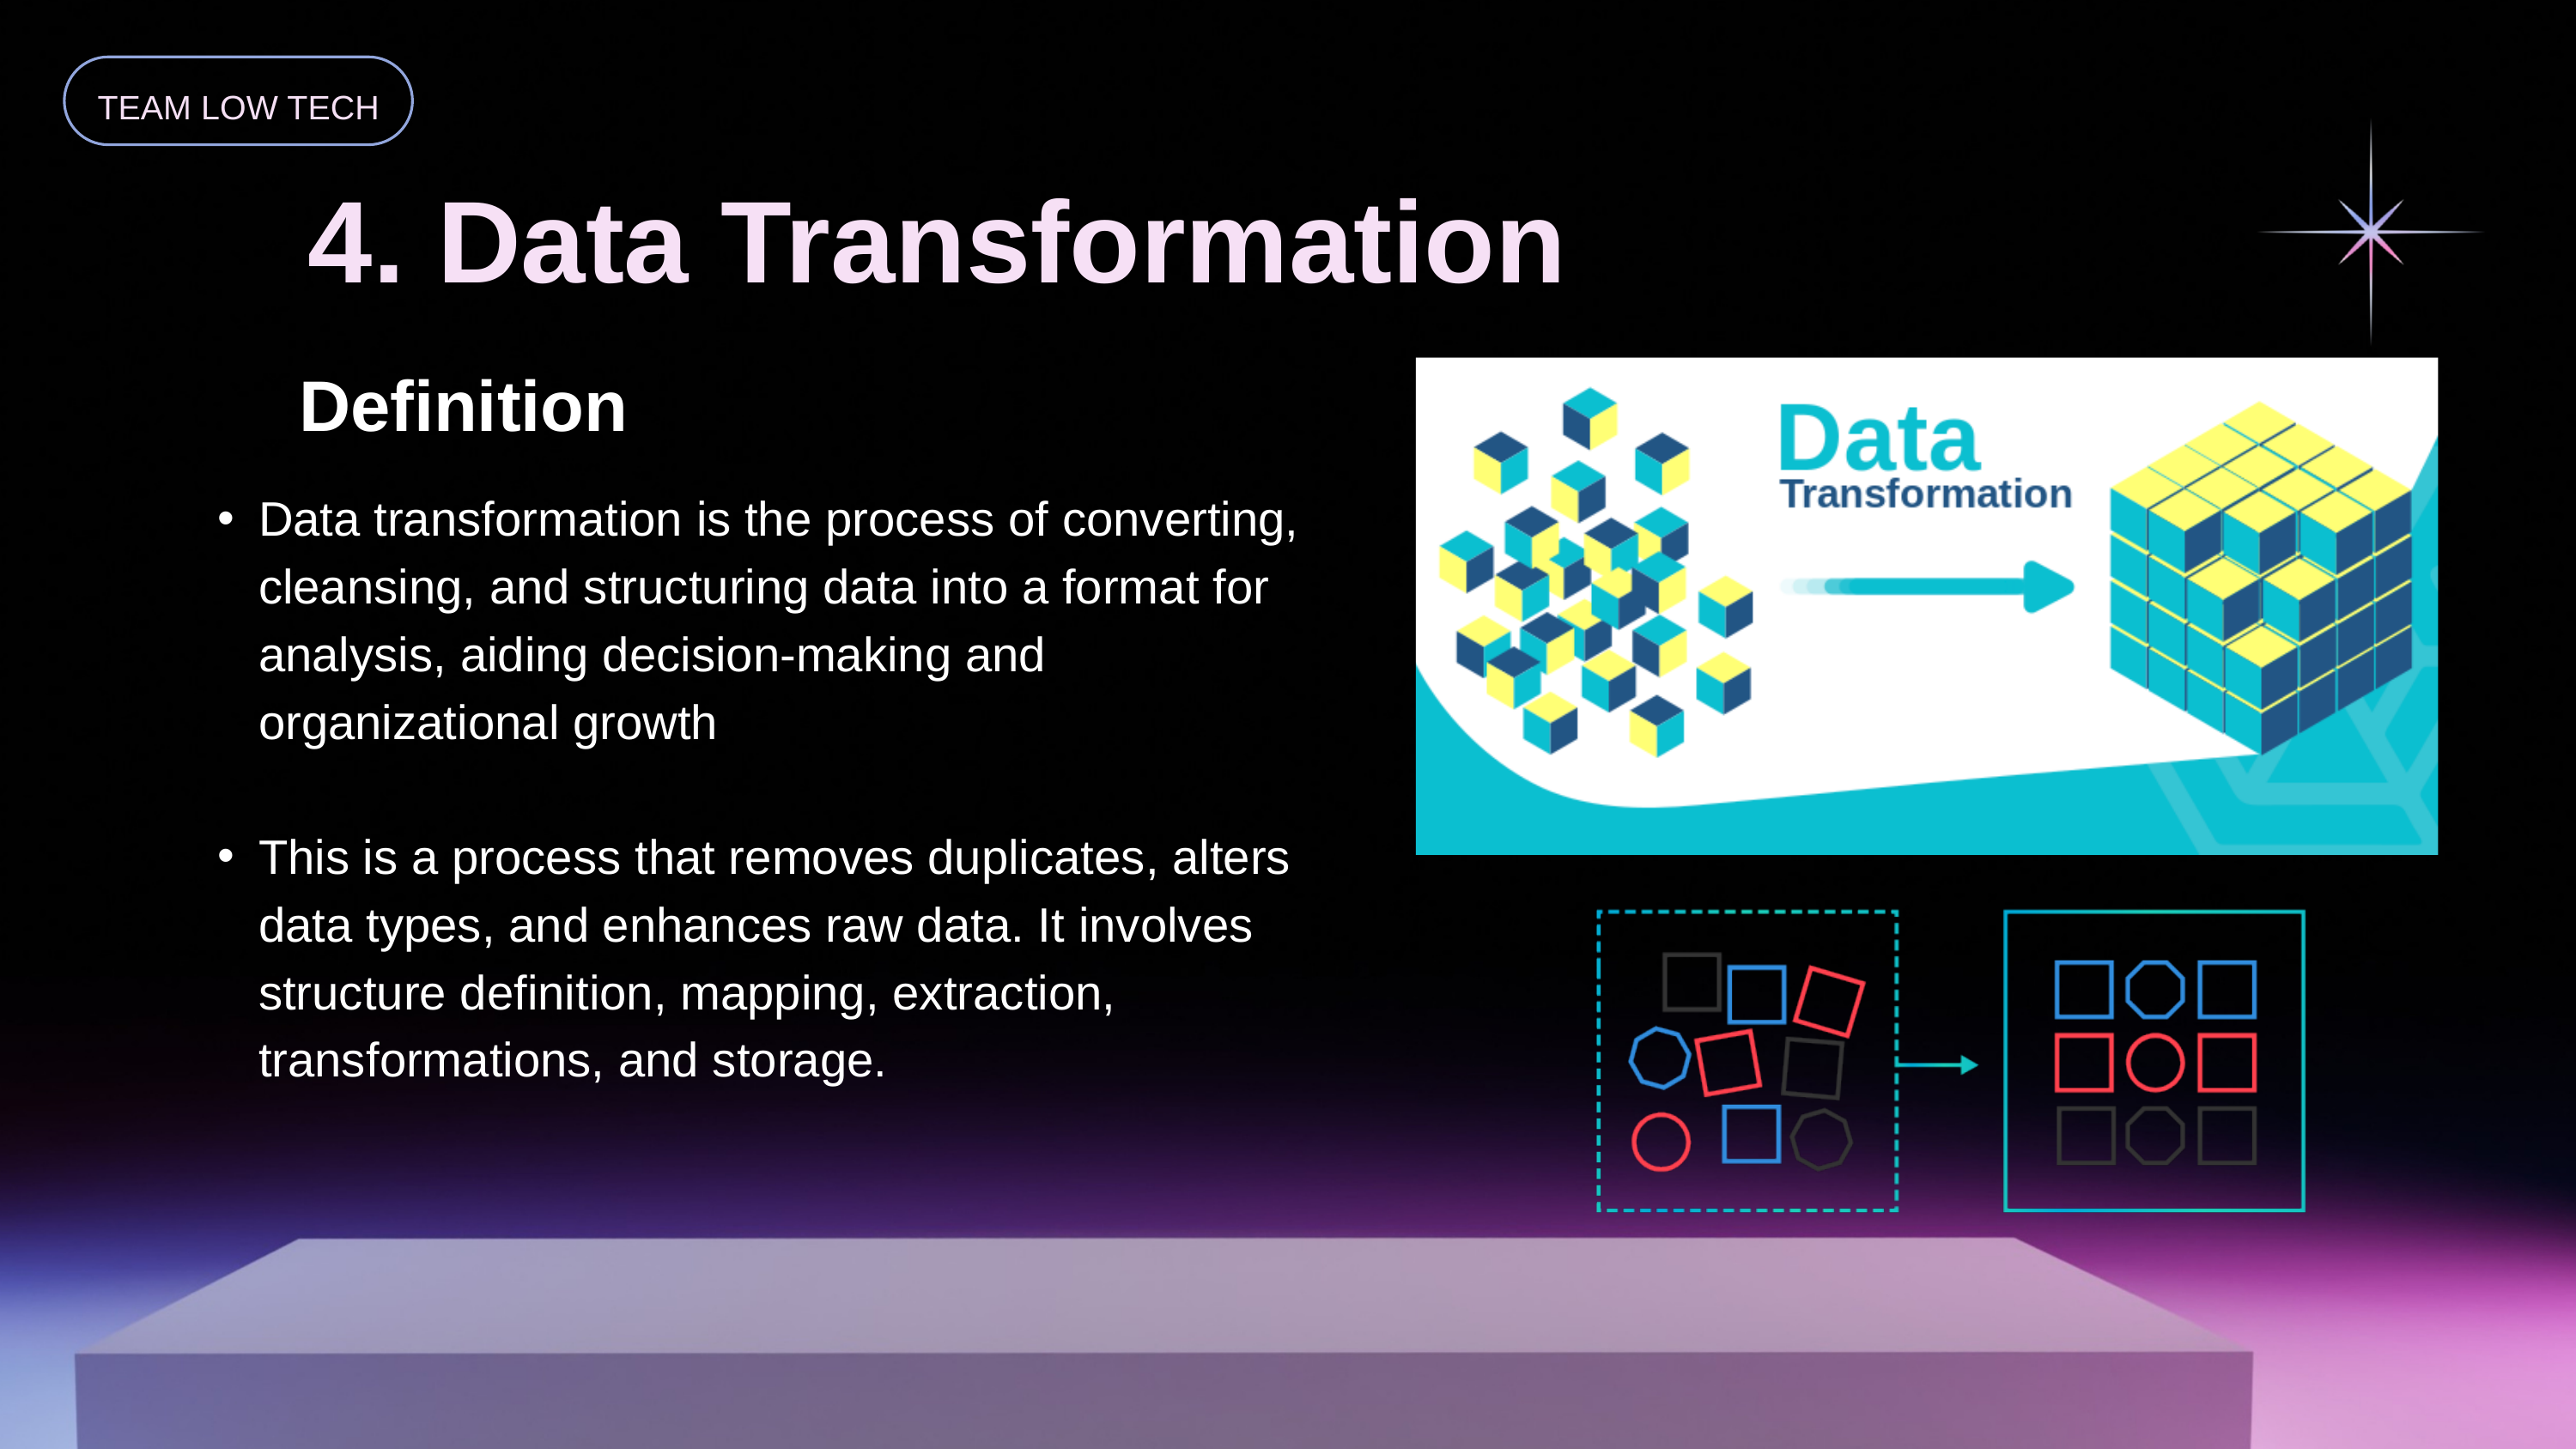

TEAM LOW TECH

4. Data Transformation
Definition

Data transformation is the process of converting, cleansing, and structuring data into a format for analysis, aiding decision-making and organizational growth

This is a process that removes duplicates, alters data types, and enhances raw data. It involves structure definition, mapping, extraction, transformations, and storage.